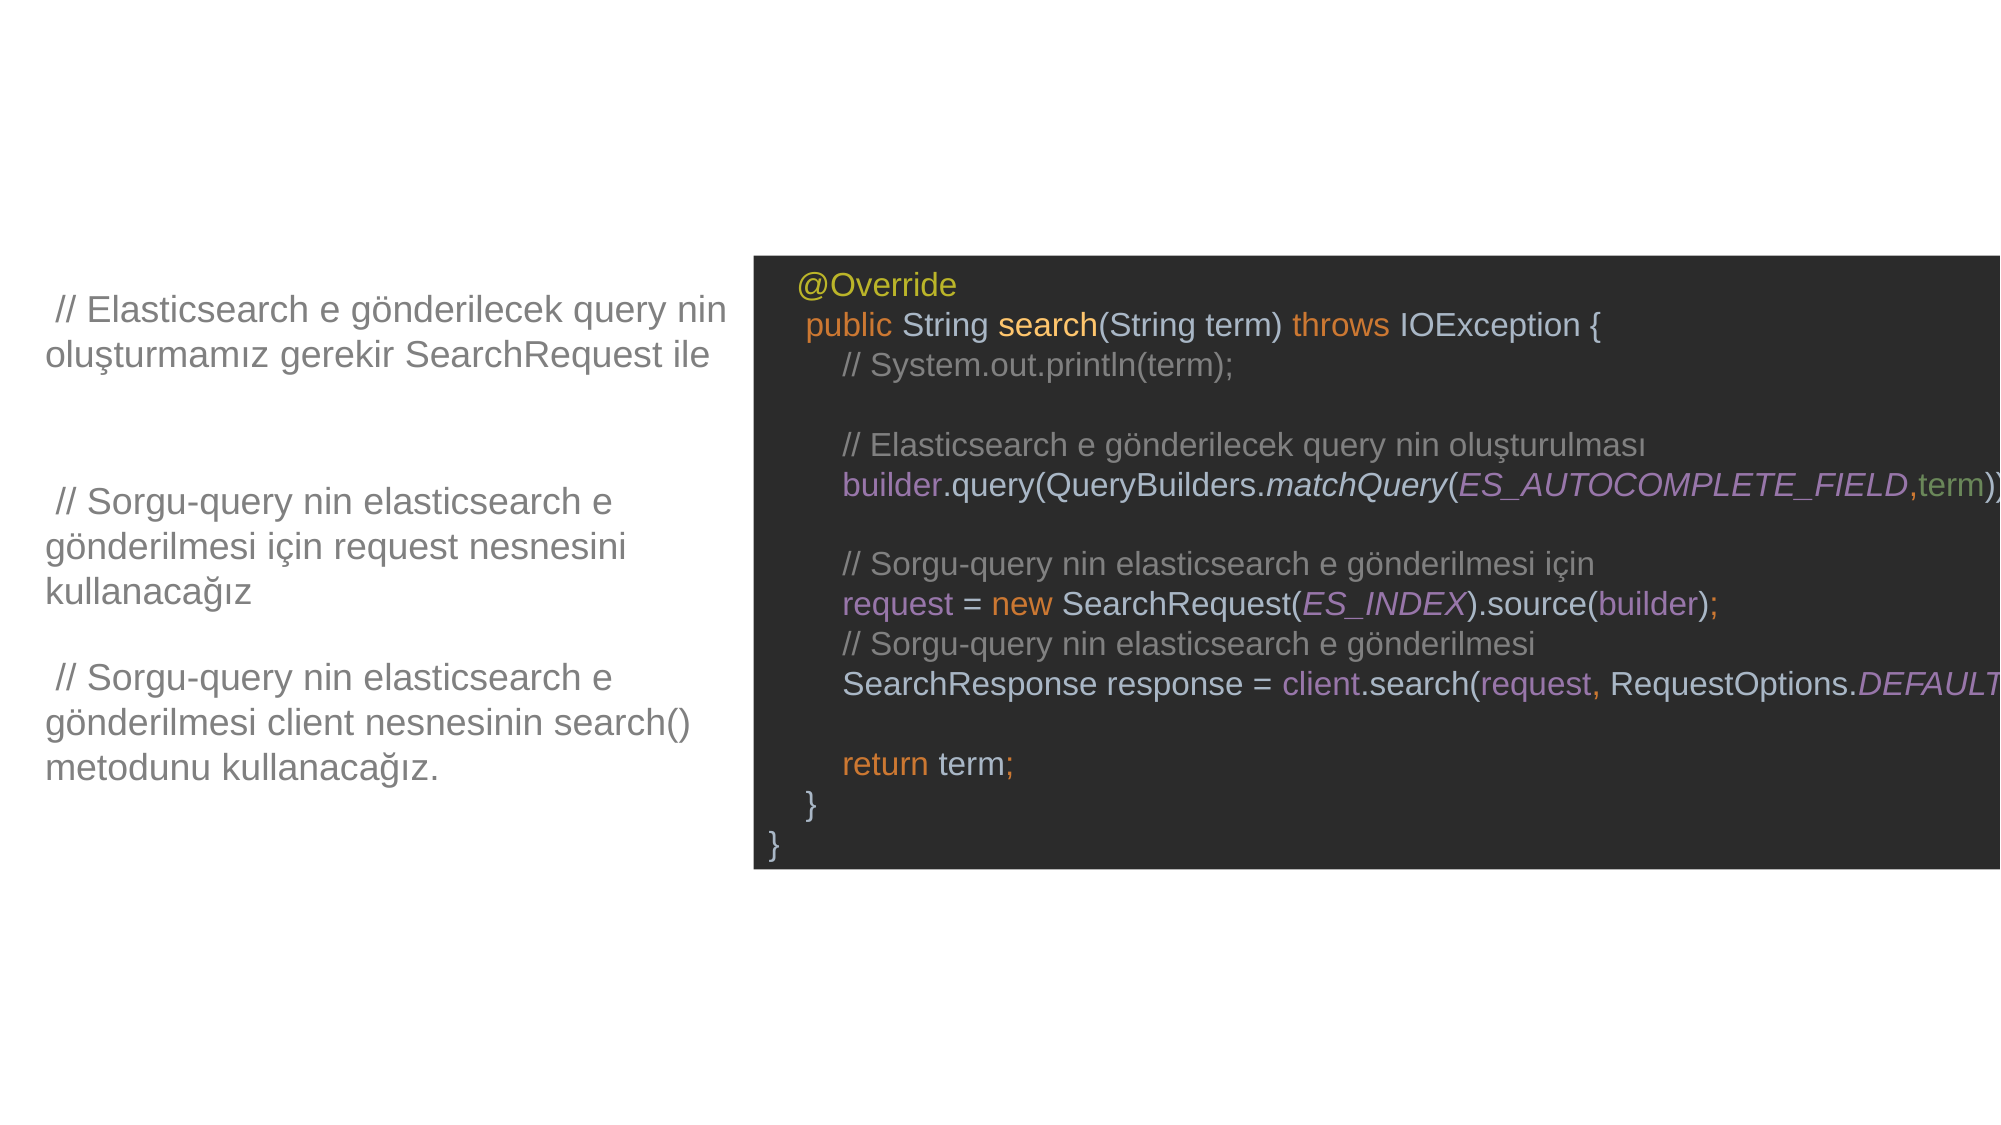

@Override
    public String search(String term) throws IOException {
        // System.out.println(term);
        // Elasticsearch e gönderilecek query nin oluşturulması
        builder.query(QueryBuilders.matchQuery(ES_AUTOCOMPLETE_FIELD,term));
        // Sorgu-query nin elasticsearch e gönderilmesi için
        request = new SearchRequest(ES_INDEX).source(builder);
        // Sorgu-query nin elasticsearch e gönderilmesi
        SearchResponse response = client.search(request, RequestOptions.DEFAULT);
        return term;
    }
}
 // Elasticsearch e gönderilecek query nin oluşturmamız gerekir SearchRequest ile
 // Sorgu-query nin elasticsearch e gönderilmesi için request nesnesini kullanacağız
 // Sorgu-query nin elasticsearch e gönderilmesi client nesnesinin search() metodunu kullanacağız.